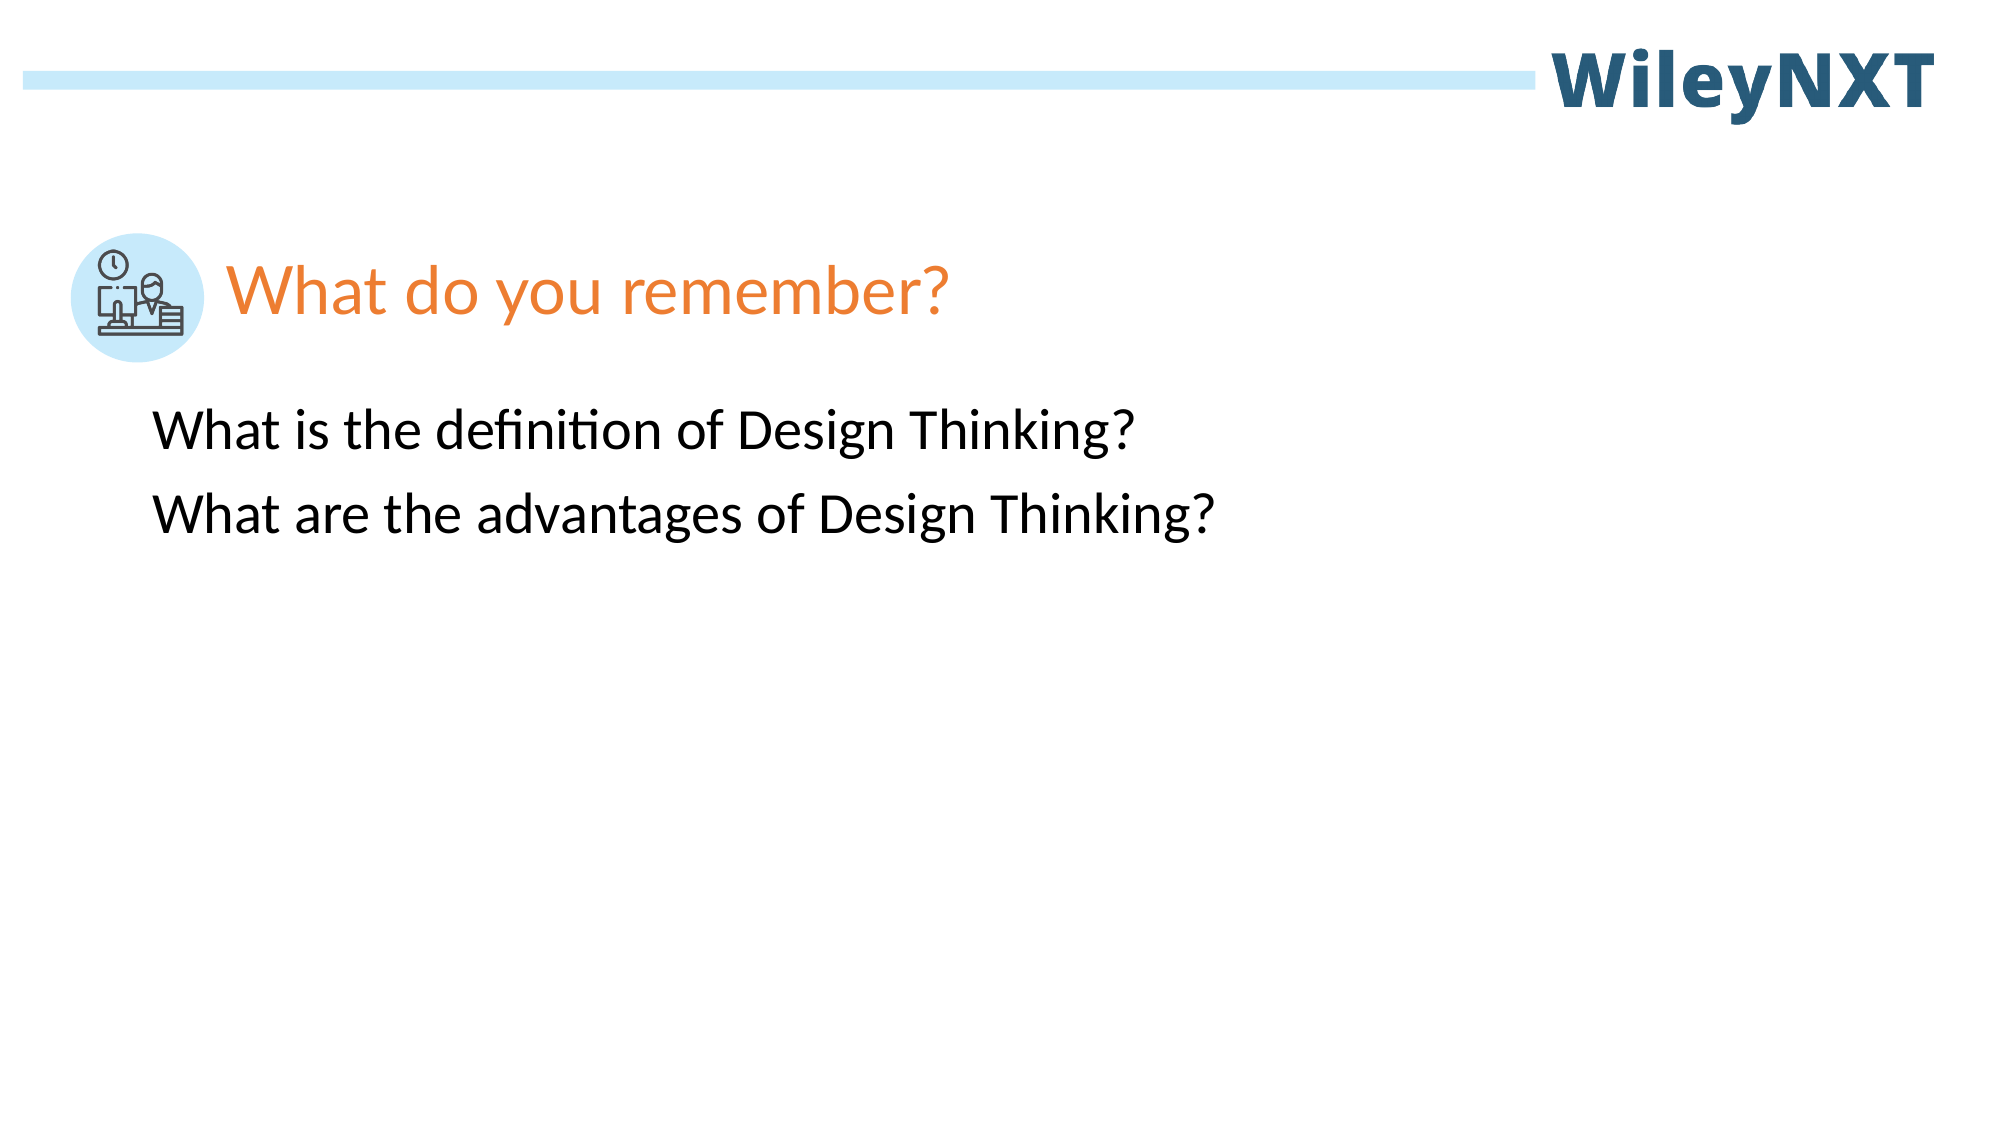

# What do you remember?
What is the definition of Design Thinking?
What are the advantages of Design Thinking?